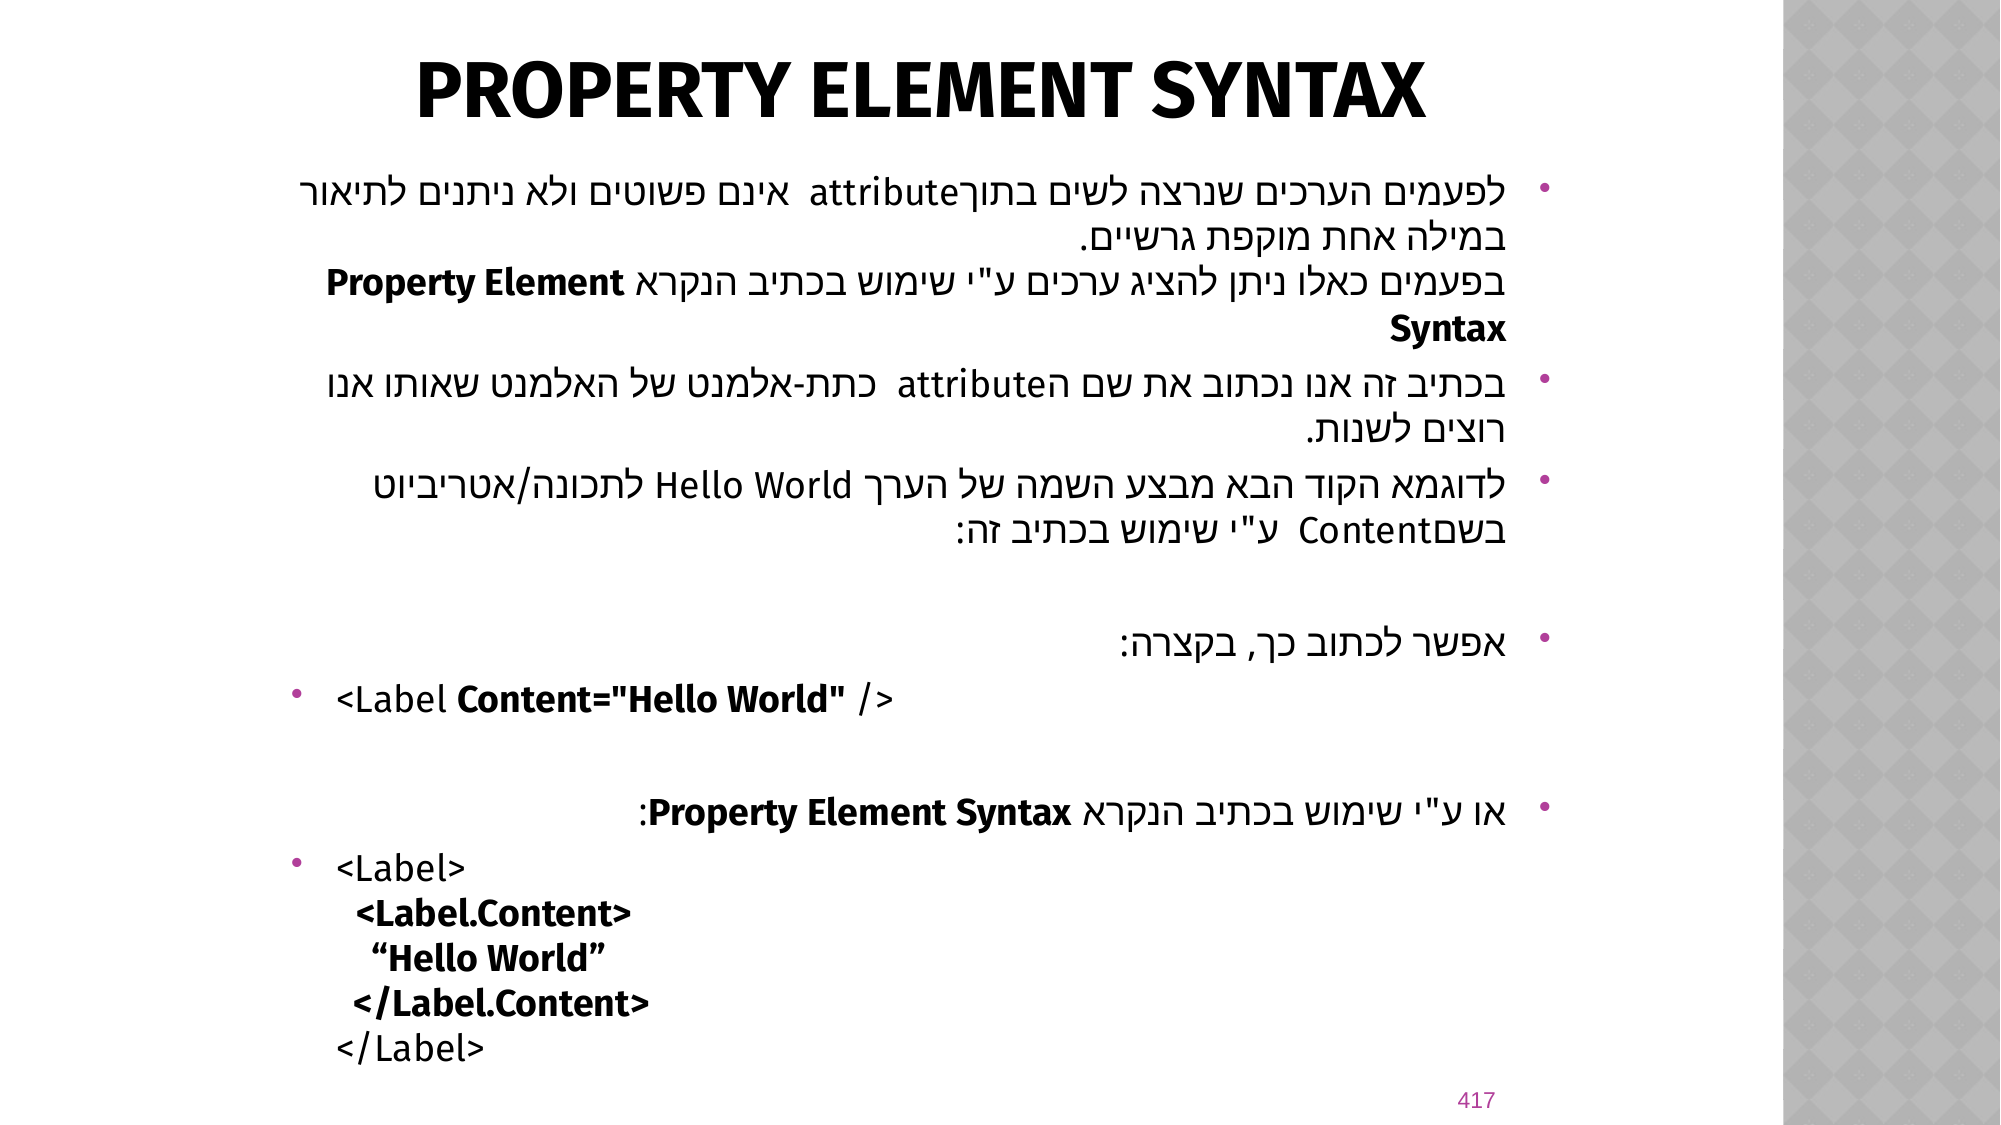

# Property Element Syntax
לפעמים הערכים שנרצה לשים בתוךattribute  אינם פשוטים ולא ניתנים לתיאור במילה אחת מוקפת גרשיים. 
בפעמים כאלו ניתן להציג ערכים ע"י שימוש בכתיב הנקרא Property Element Syntax
בכתיב זה אנו נכתוב את שם הattribute  כתת-אלמנט של האלמנט שאותו אנו רוצים לשנות.
לדוגמא הקוד הבא מבצע השמה של הערך Hello World לתכונה/אטריביוט בשםContent  ע"י שימוש בכתיב זה:

אפשר לכתוב כך, בקצרה:
<Label Content="Hello World" />

או ע"י שימוש בכתיב הנקרא Property Element Syntax:
<Label>
  <Label.Content>
    “Hello World”
  </Label.Content>
</Label>
417